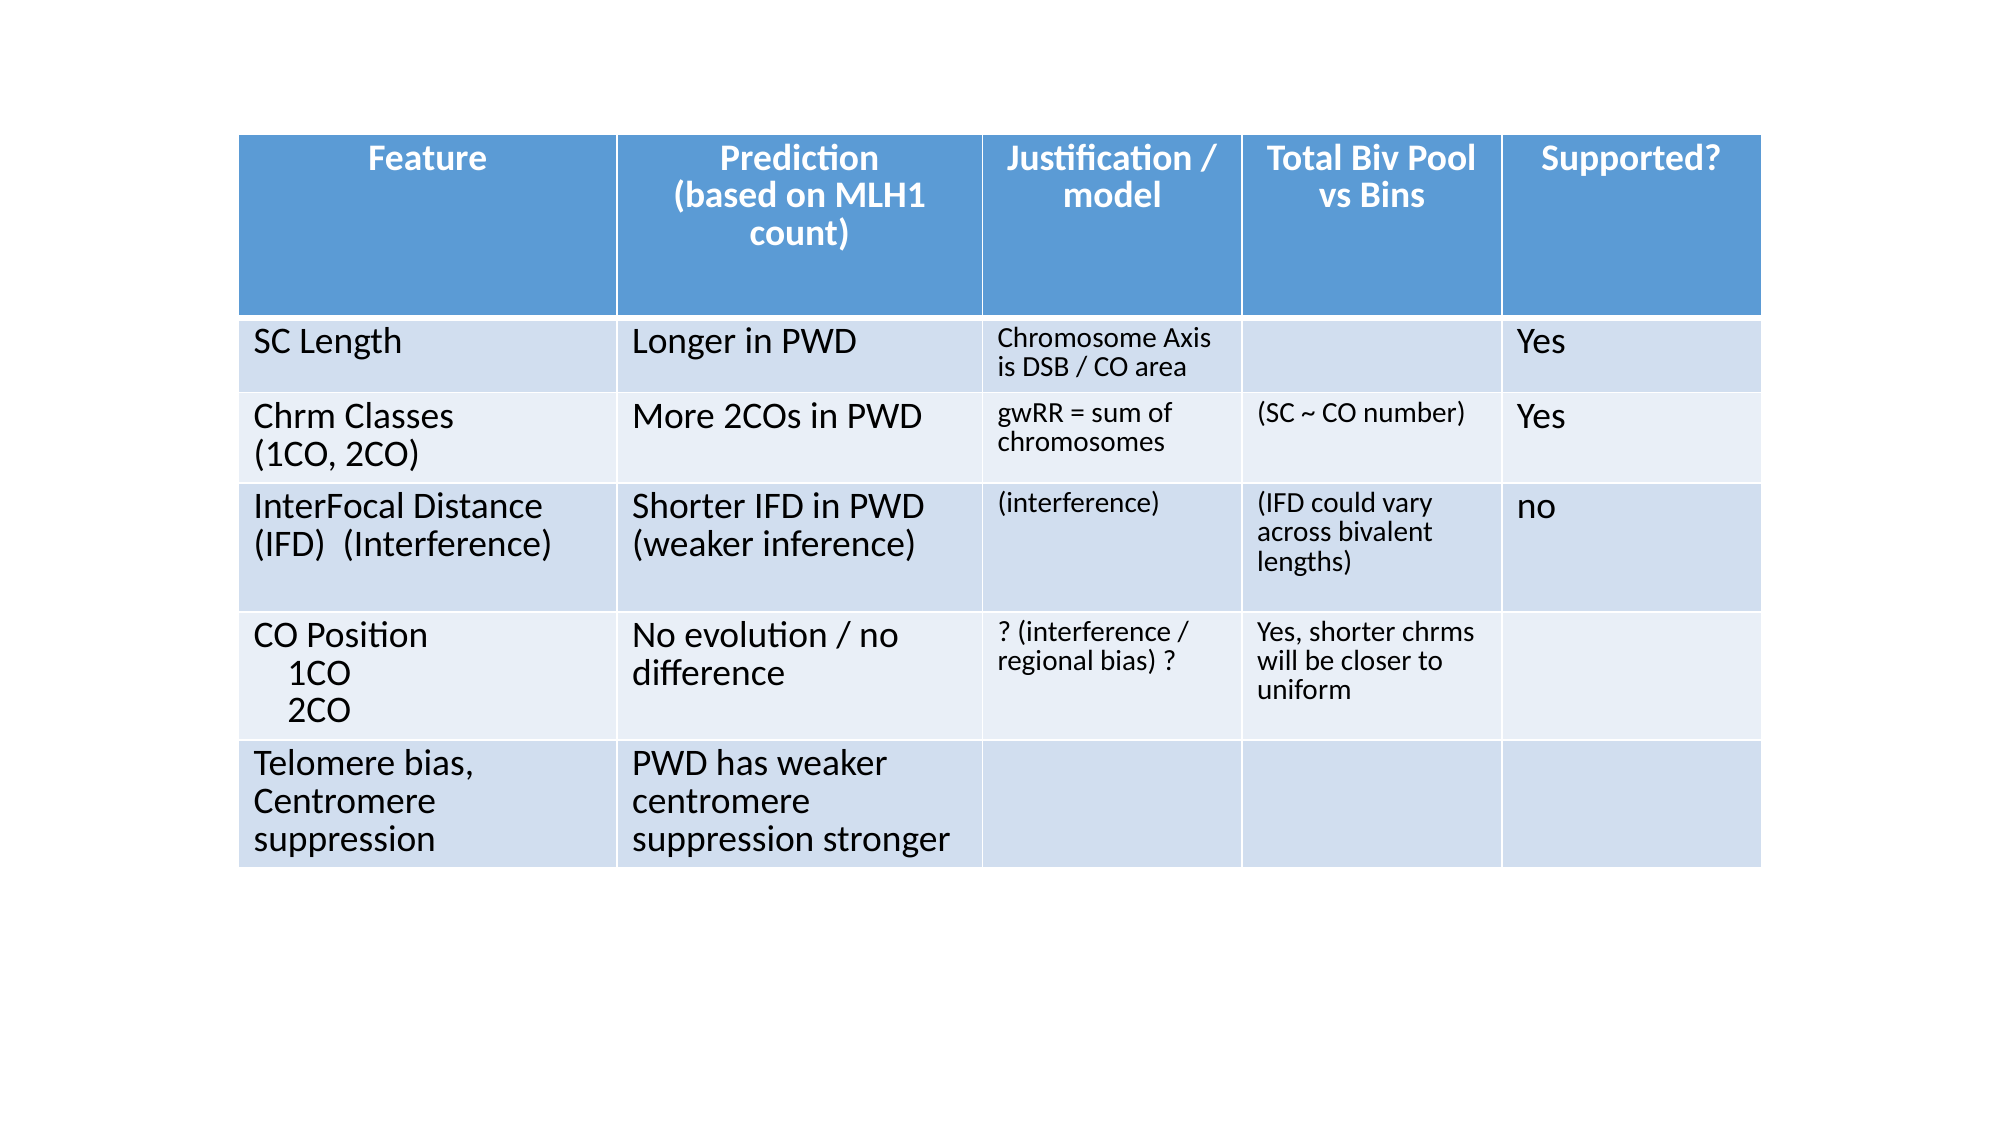

#
| Feature | Prediction (based on MLH1 count) | Justification / model | Total Biv Pool vs Bins | Supported? |
| --- | --- | --- | --- | --- |
| SC Length | Longer in PWD | Chromosome Axis is DSB / CO area |  | Yes |
| Chrm Classes (1CO, 2CO) | More 2COs in PWD | gwRR = sum of chromosomes | (SC ~ CO number) | Yes |
| InterFocal Distance (IFD) (Interference) | Shorter IFD in PWD (weaker inference) | (interference) | (IFD could vary across bivalent lengths) | no |
| CO Position 1CO 2CO | No evolution / no difference | ? (interference / regional bias) ? | Yes, shorter chrms will be closer to uniform |  |
| Telomere bias, Centromere suppression | PWD has weaker centromere suppression stronger |  |  |  |